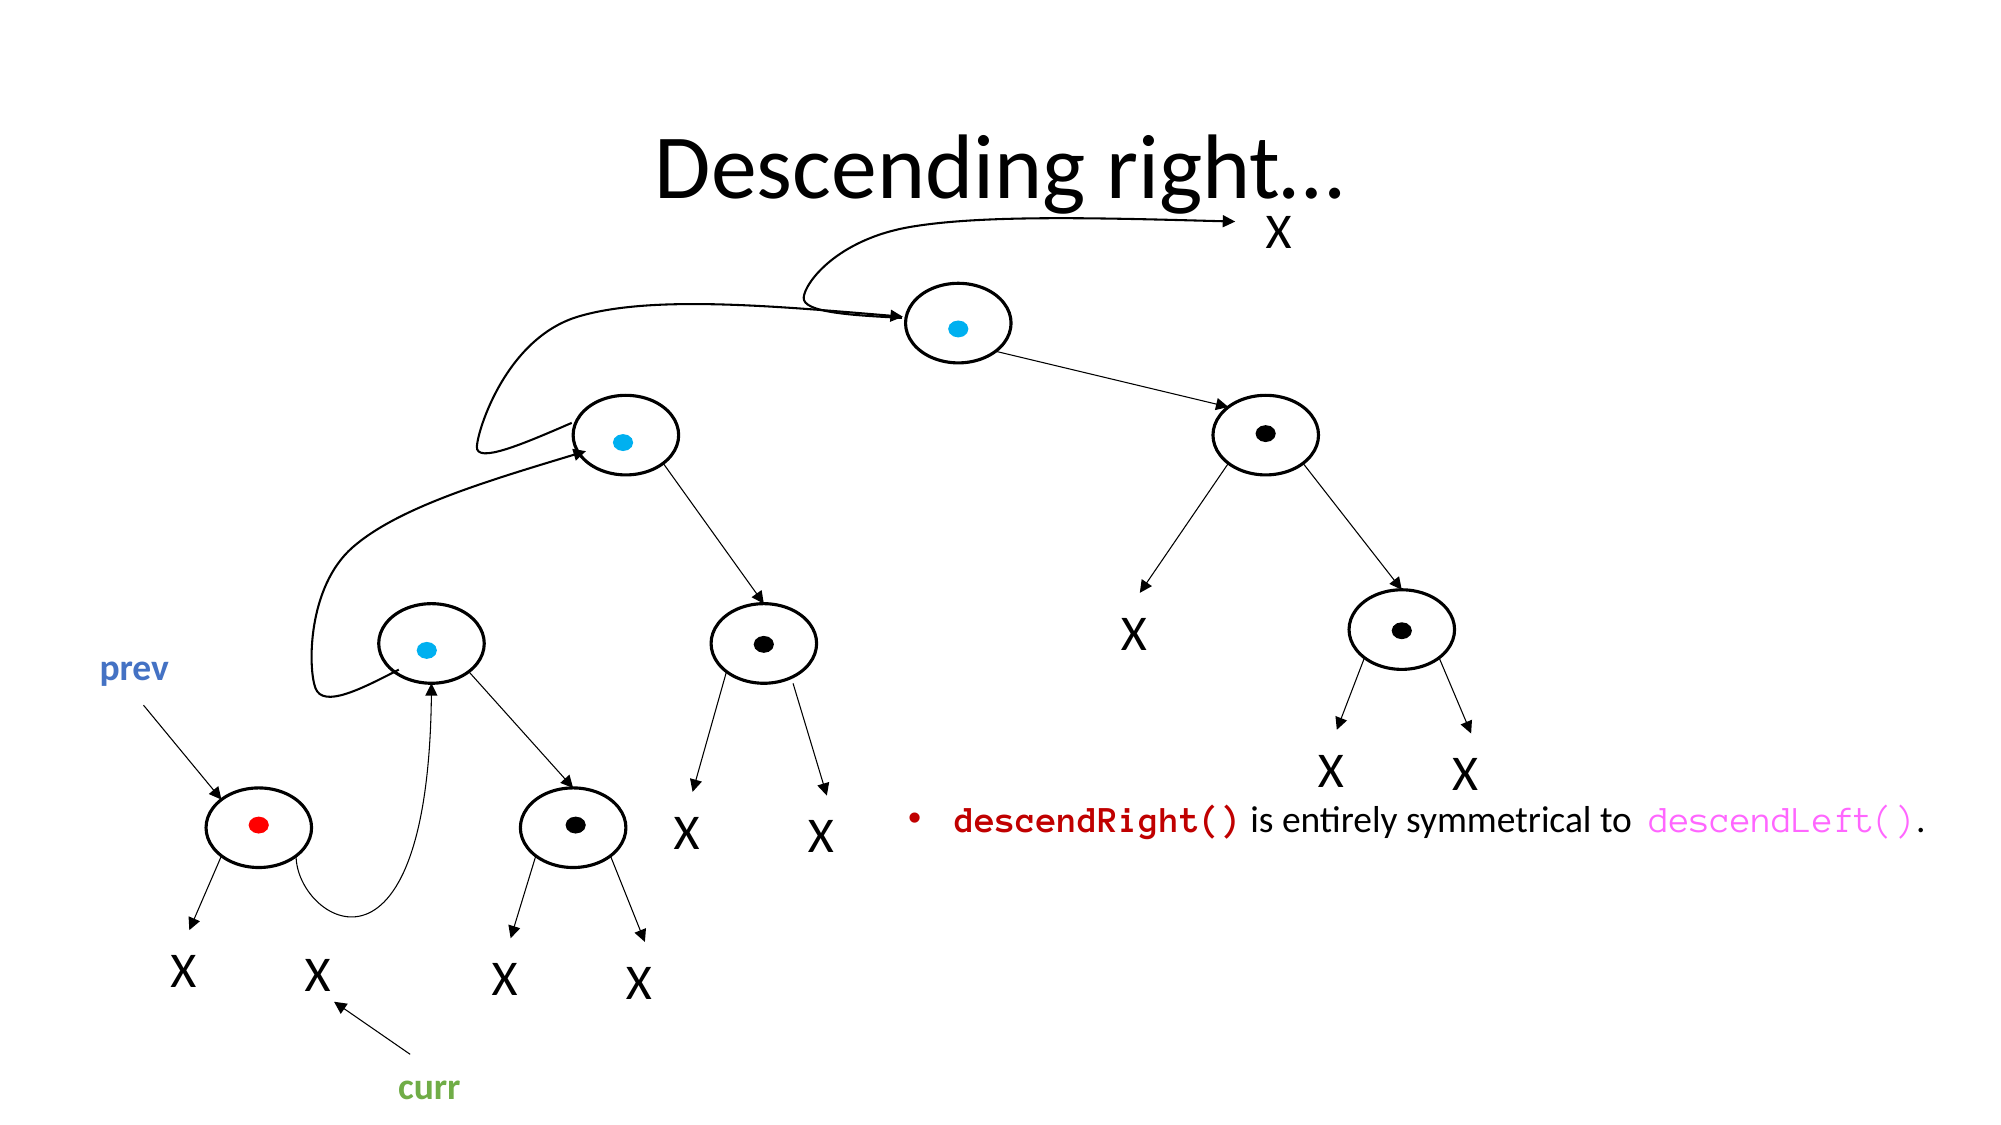

# Descending right…
X

X

prev

X
X
descendRight() is entirely symmetrical to  descendLeft().

X
X

X
X
X
X
curr